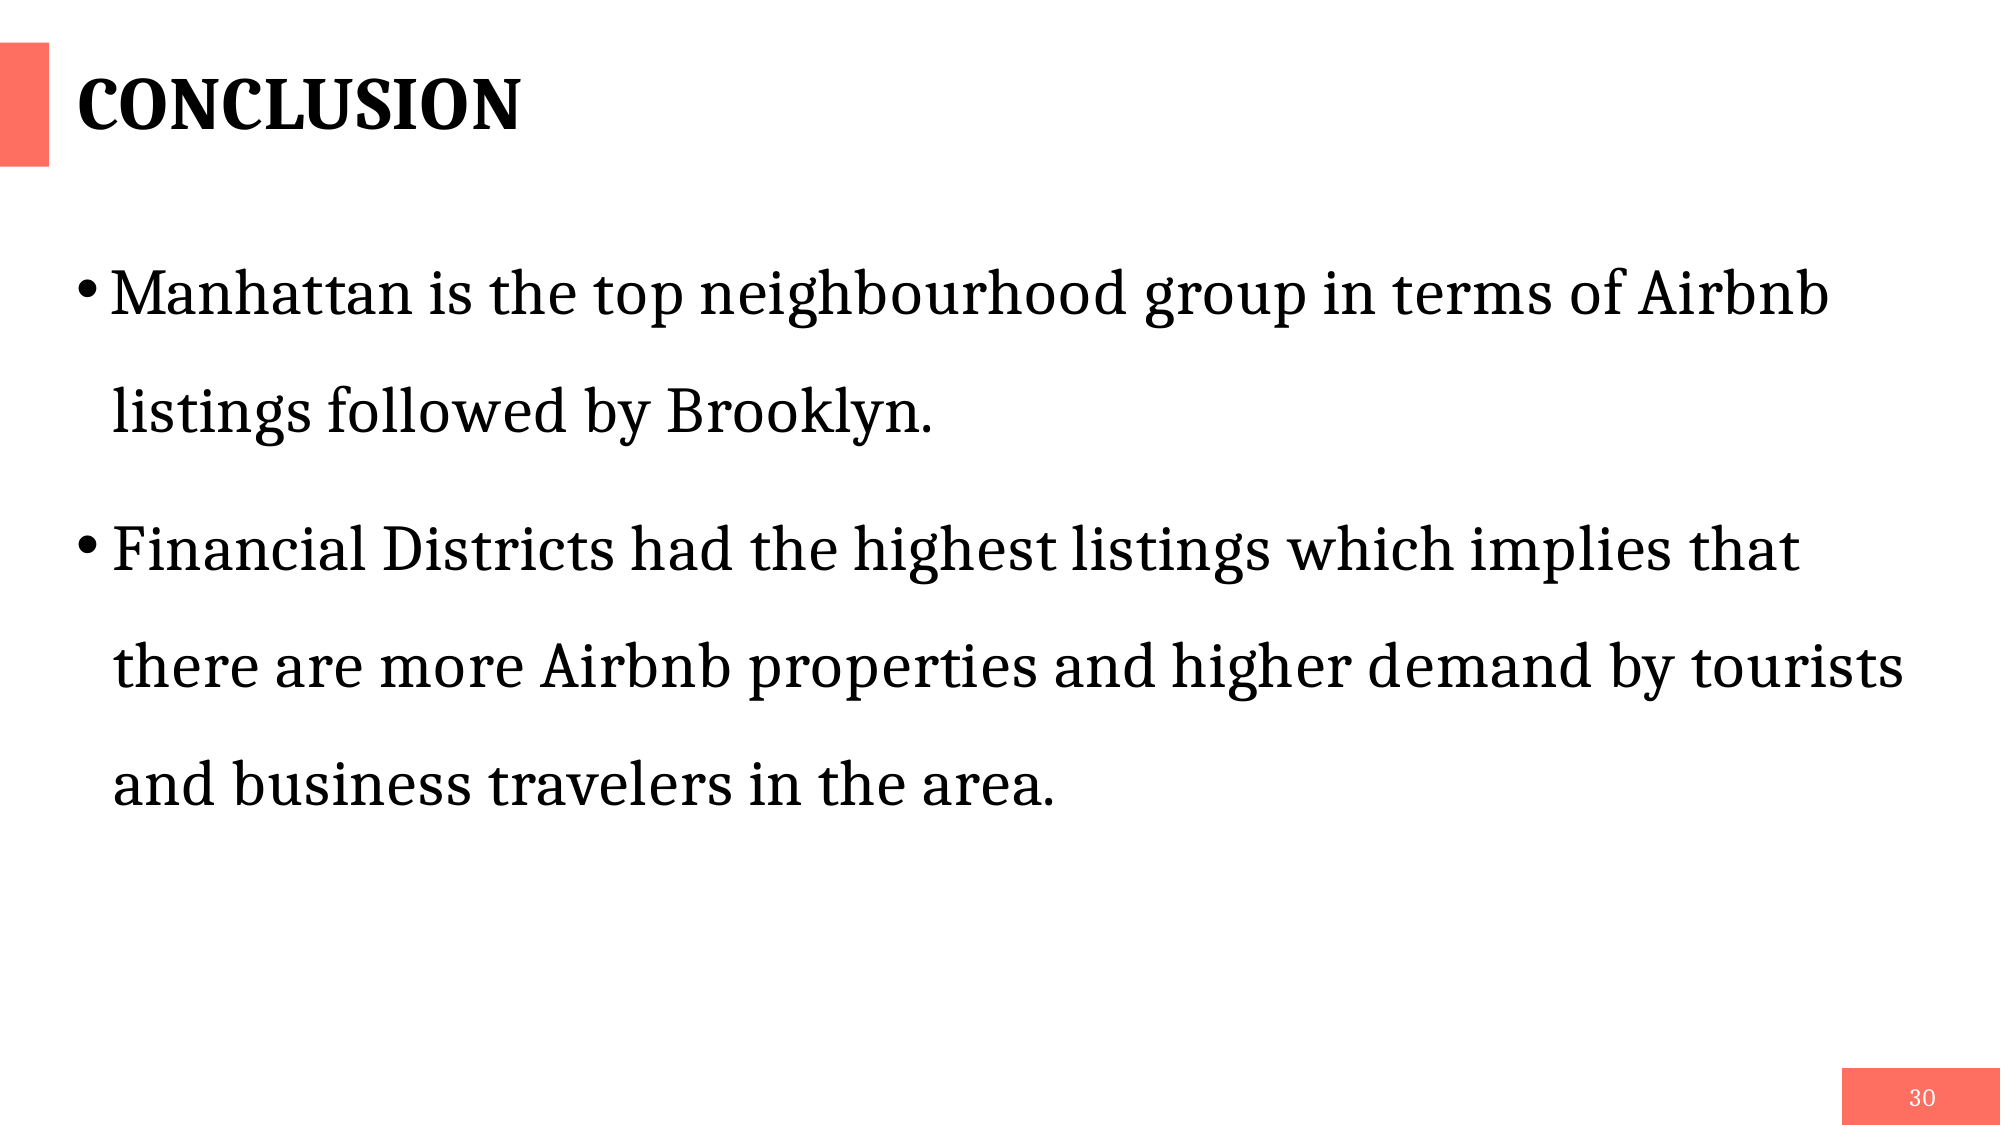

# CONCLUSION
Manhattan is the top neighbourhood group in terms of Airbnb listings followed by Brooklyn.
Financial Districts had the highest listings which implies that there are more Airbnb properties and higher demand by tourists and business travelers in the area.
30